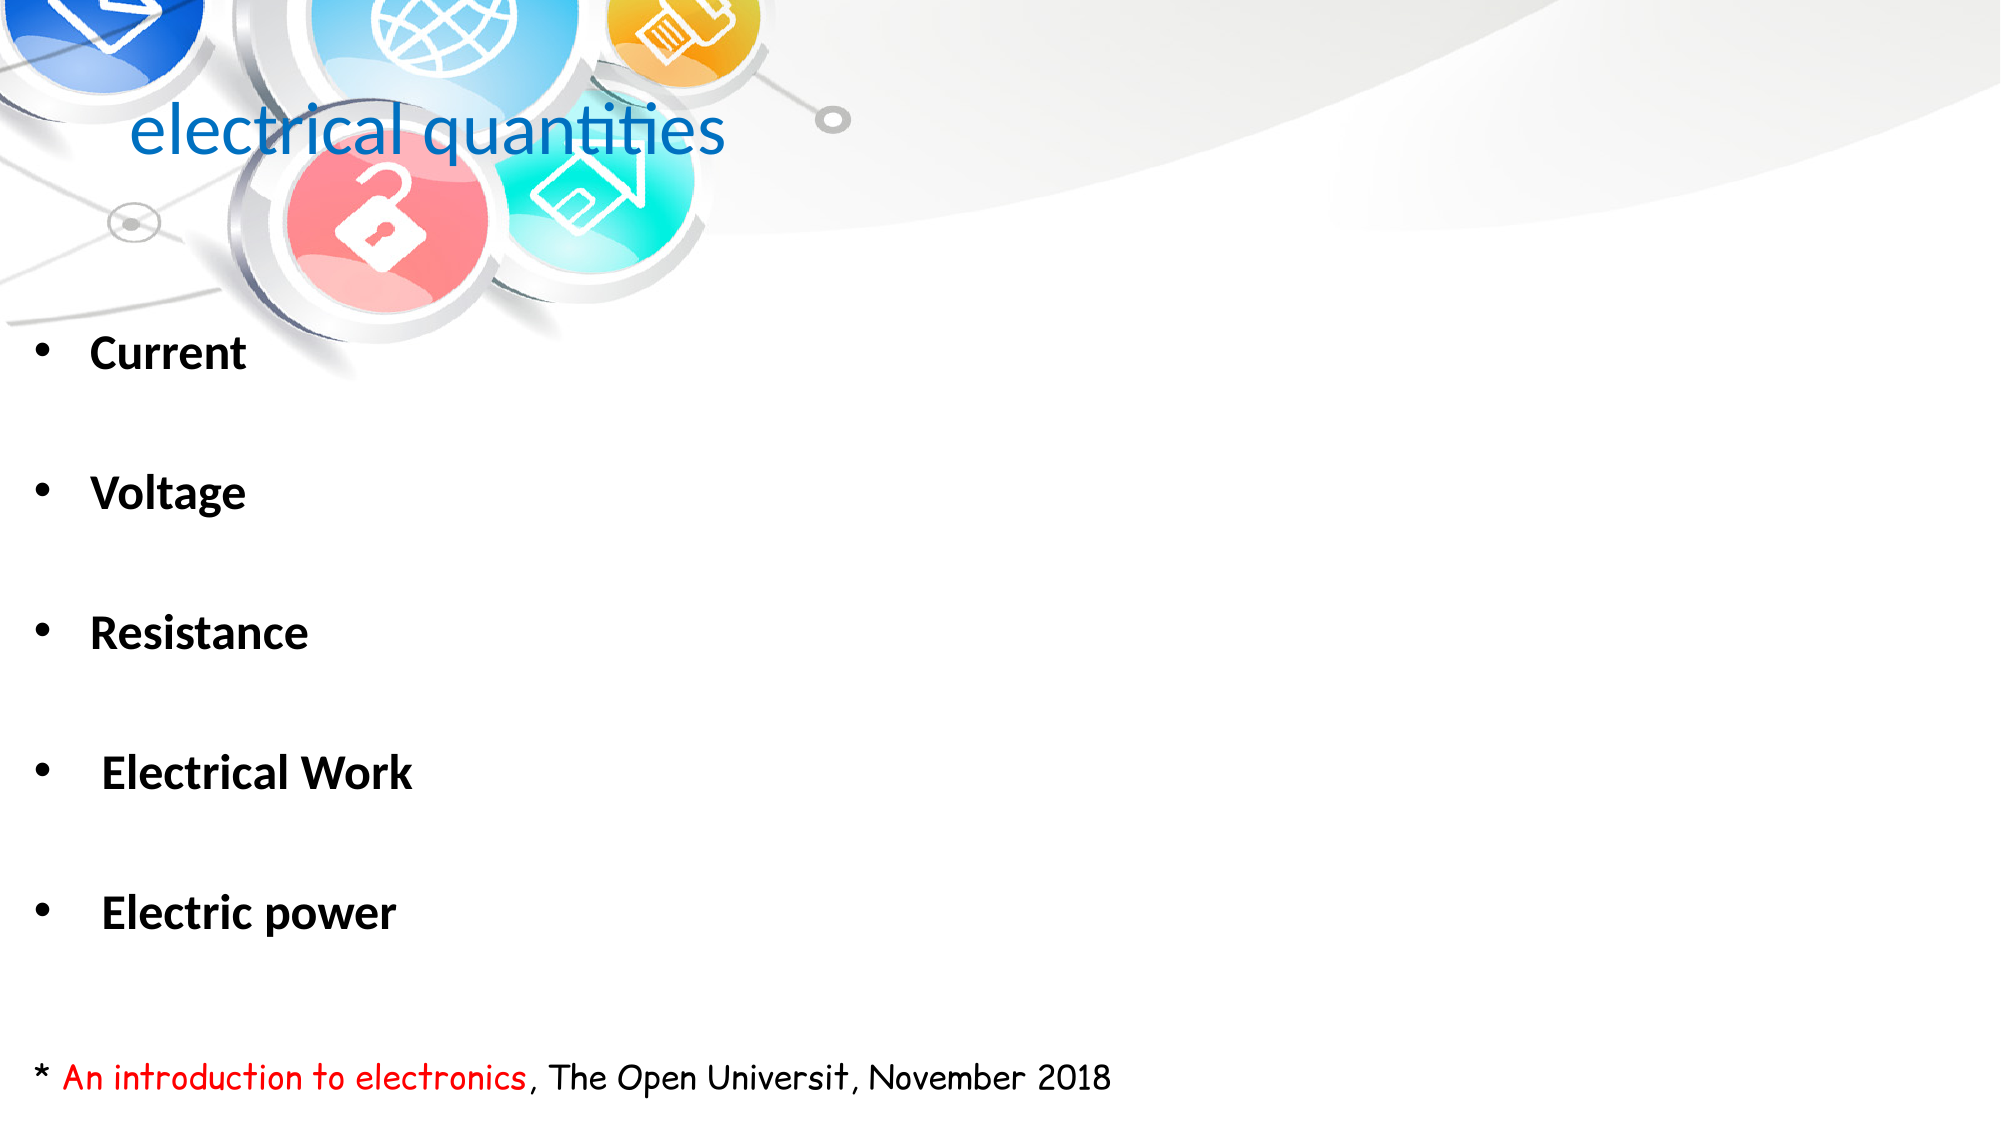

# electrical quantities
Current

Voltage

Resistance

 Electrical Work

 Electric power

* An introduction to electronics, The Open Universit, November 2018